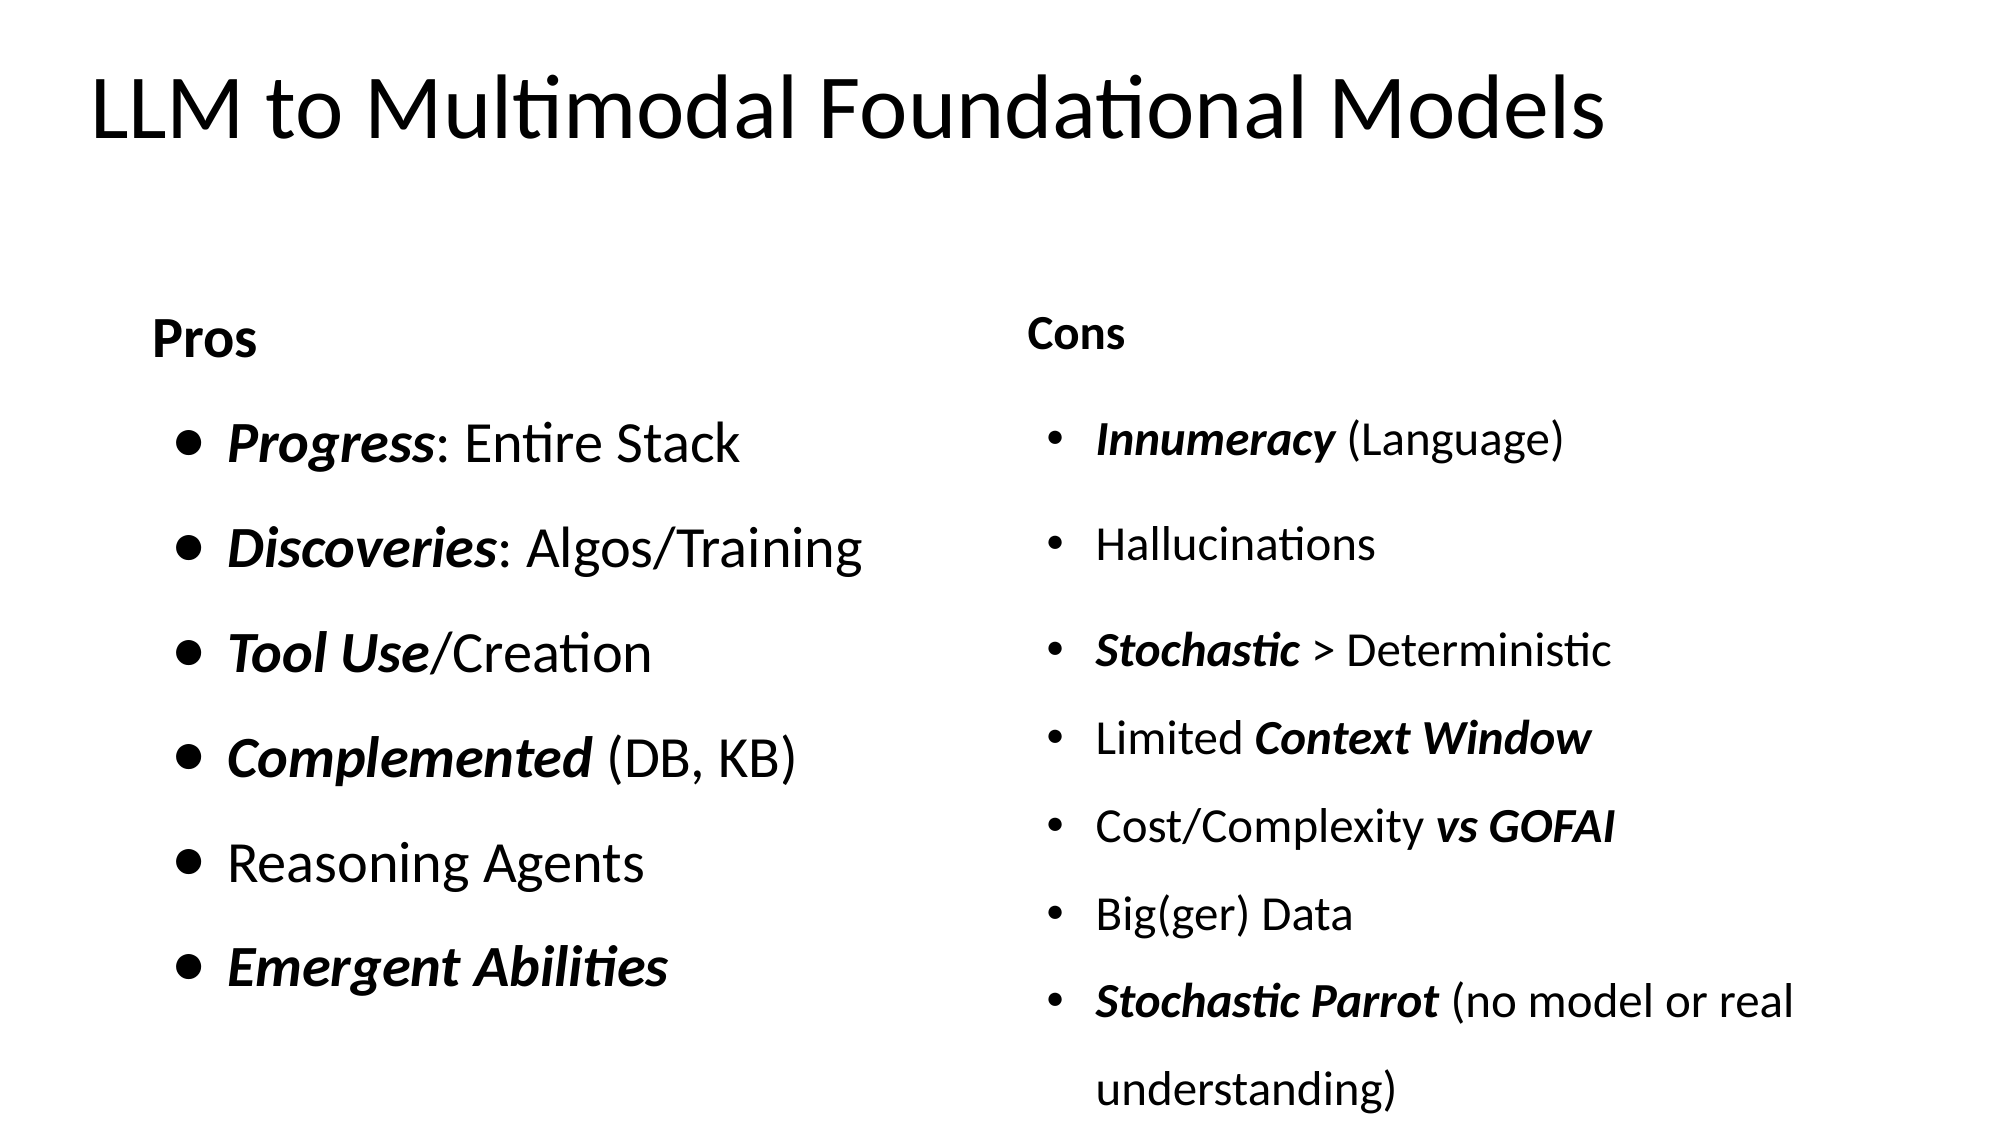

# LLM to Multimodal Foundational Models
Pros
Progress: Entire Stack
Discoveries: Algos/Training
Tool Use/Creation
Complemented (DB, KB)
Reasoning Agents
Emergent Abilities
Cons
Innumeracy (Language)
Hallucinations
Stochastic > Deterministic
Limited Context Window
Cost/Complexity vs GOFAI
Big(ger) Data
Stochastic Parrot (no model or real understanding)